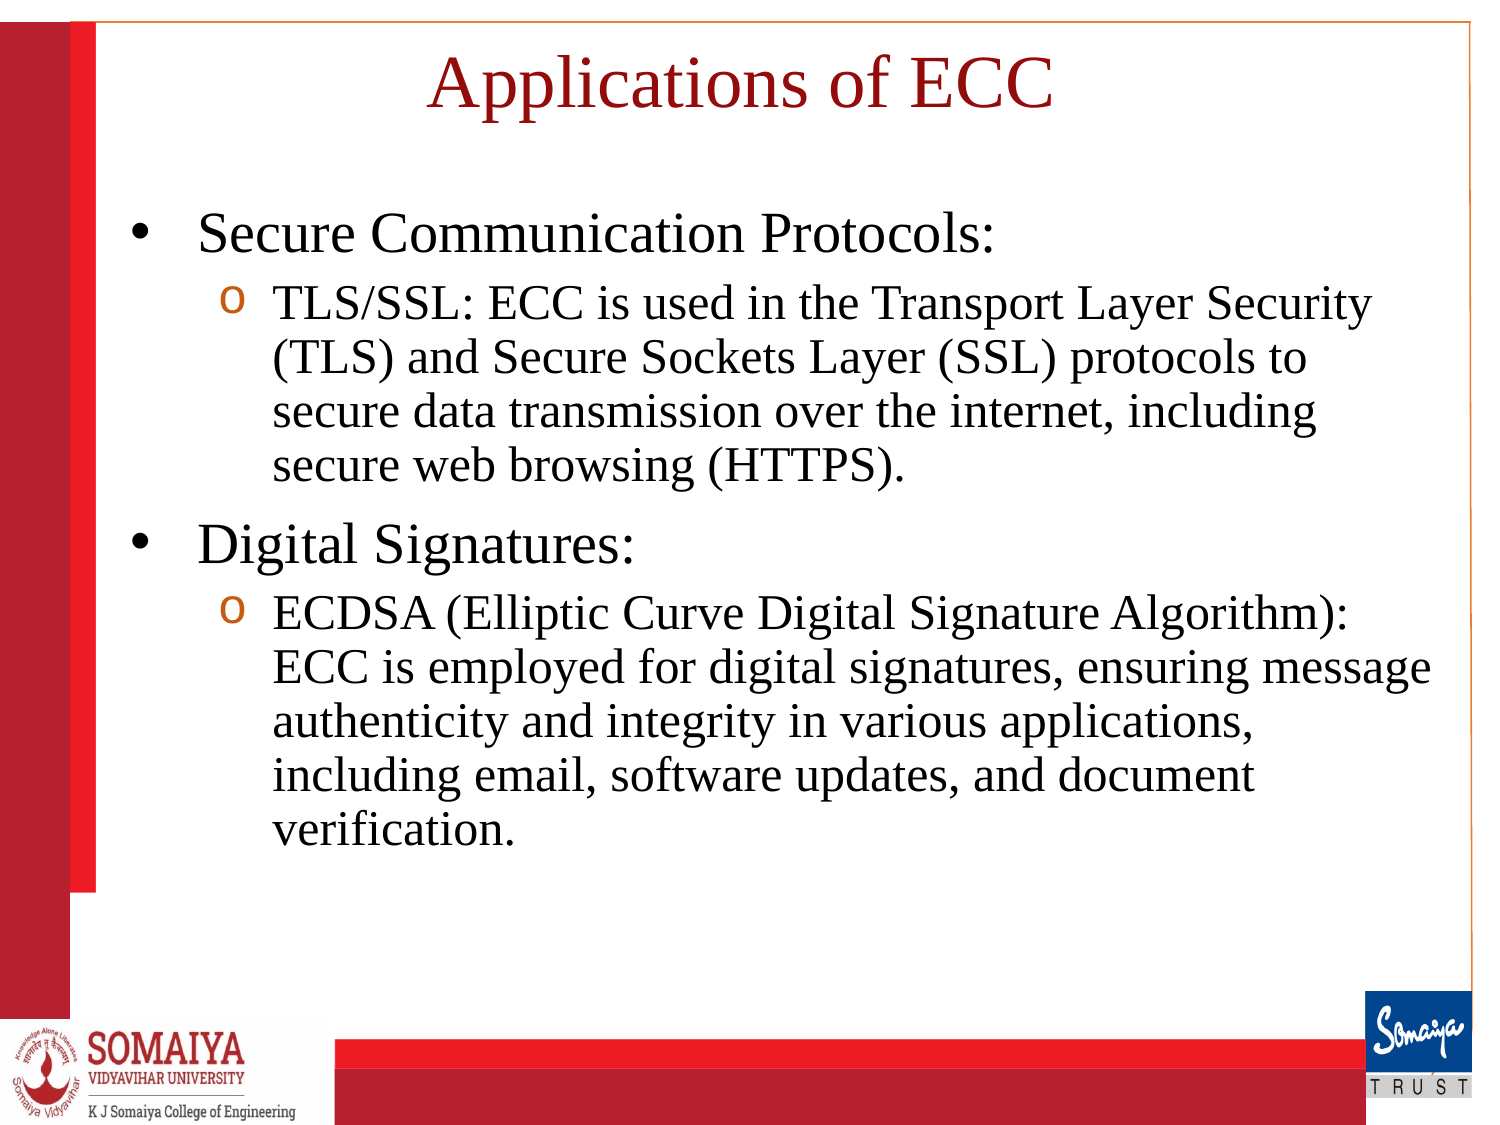

# Applications of ECC
Secure Communication Protocols:
TLS/SSL: ECC is used in the Transport Layer Security (TLS) and Secure Sockets Layer (SSL) protocols to secure data transmission over the internet, including secure web browsing (HTTPS).
Digital Signatures:
ECDSA (Elliptic Curve Digital Signature Algorithm): ECC is employed for digital signatures, ensuring message authenticity and integrity in various applications, including email, software updates, and document verification.